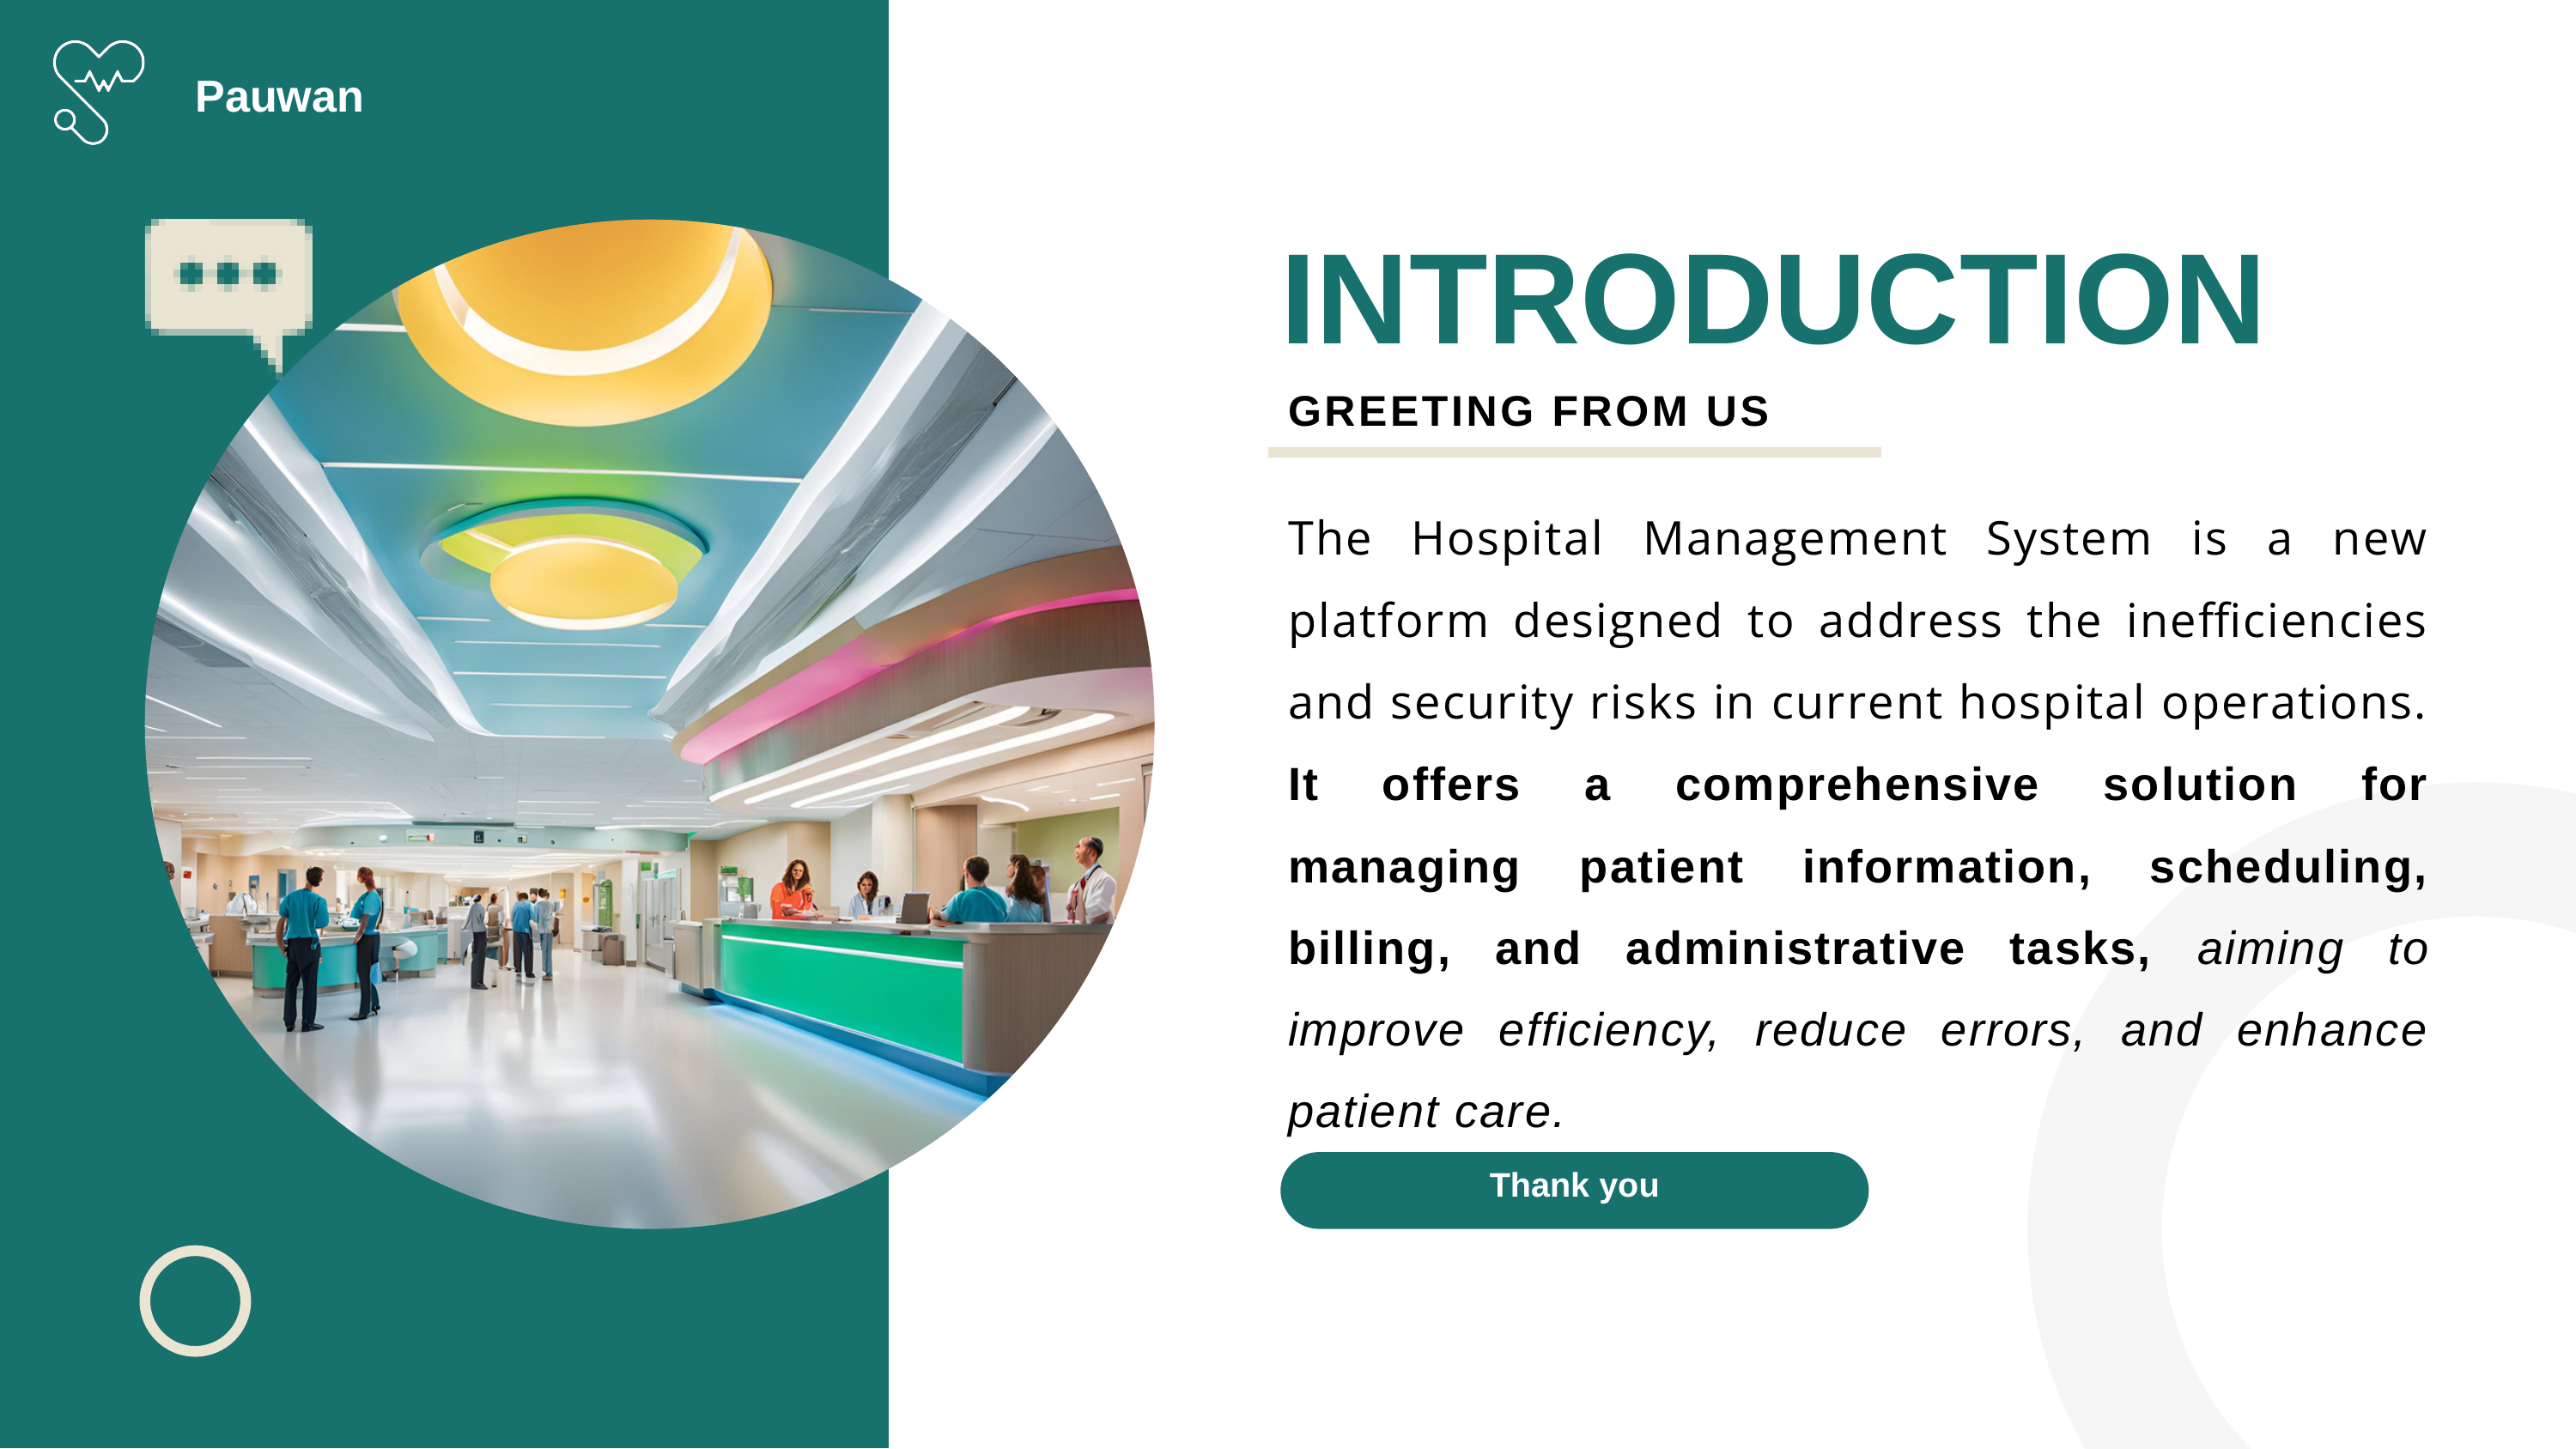

Pauwan

INTRODUCTION
GREETING FROM US

The Hospital Management System is a new platform designed to address the inefficiencies and security risks in current hospital operations. It offers a comprehensive solution for managing patient information, scheduling, billing, and administrative tasks, aiming to improve efficiency, reduce errors, and enhance patient care.

Thank you